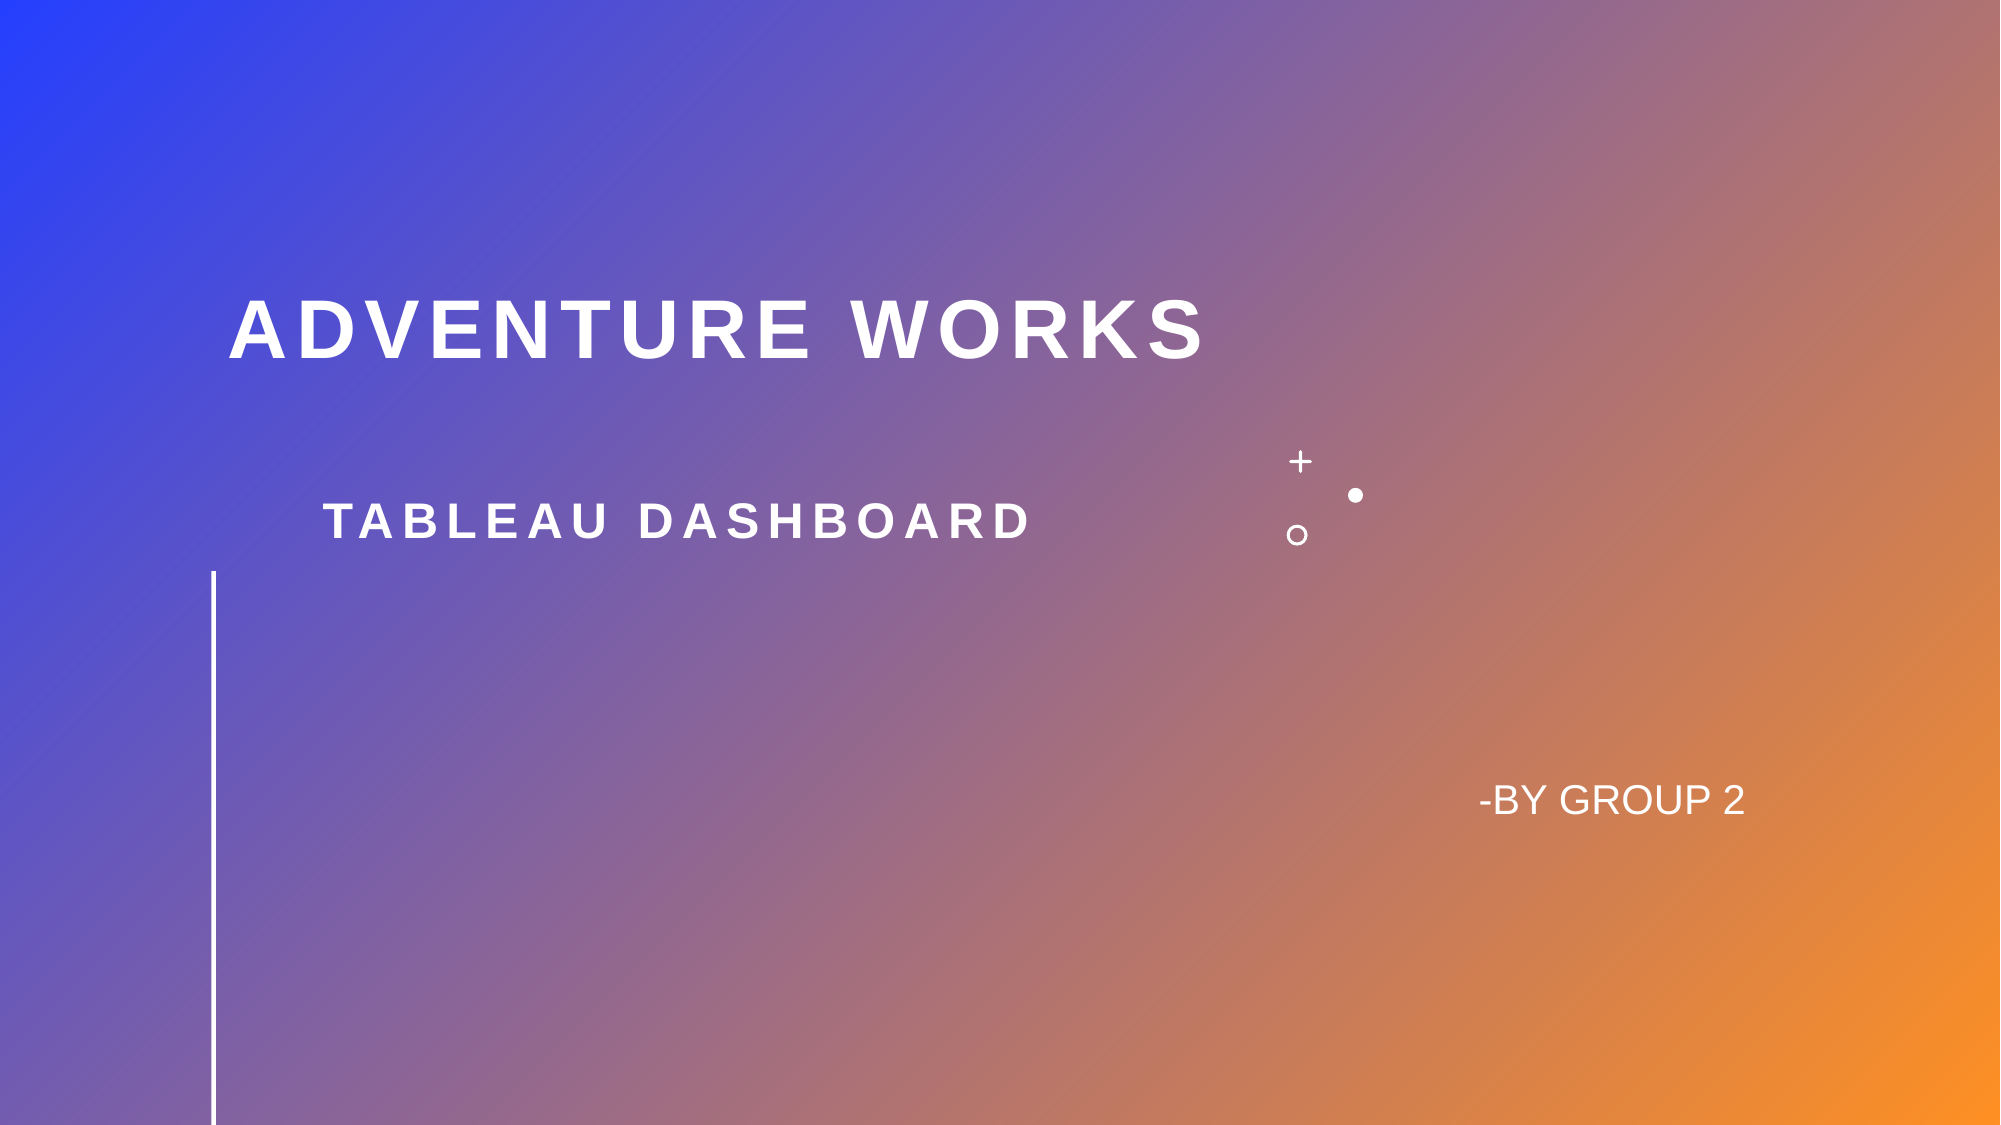

# ADVENTURE WORKS TABLEAU DASHBOARD
-BY GROUP 2